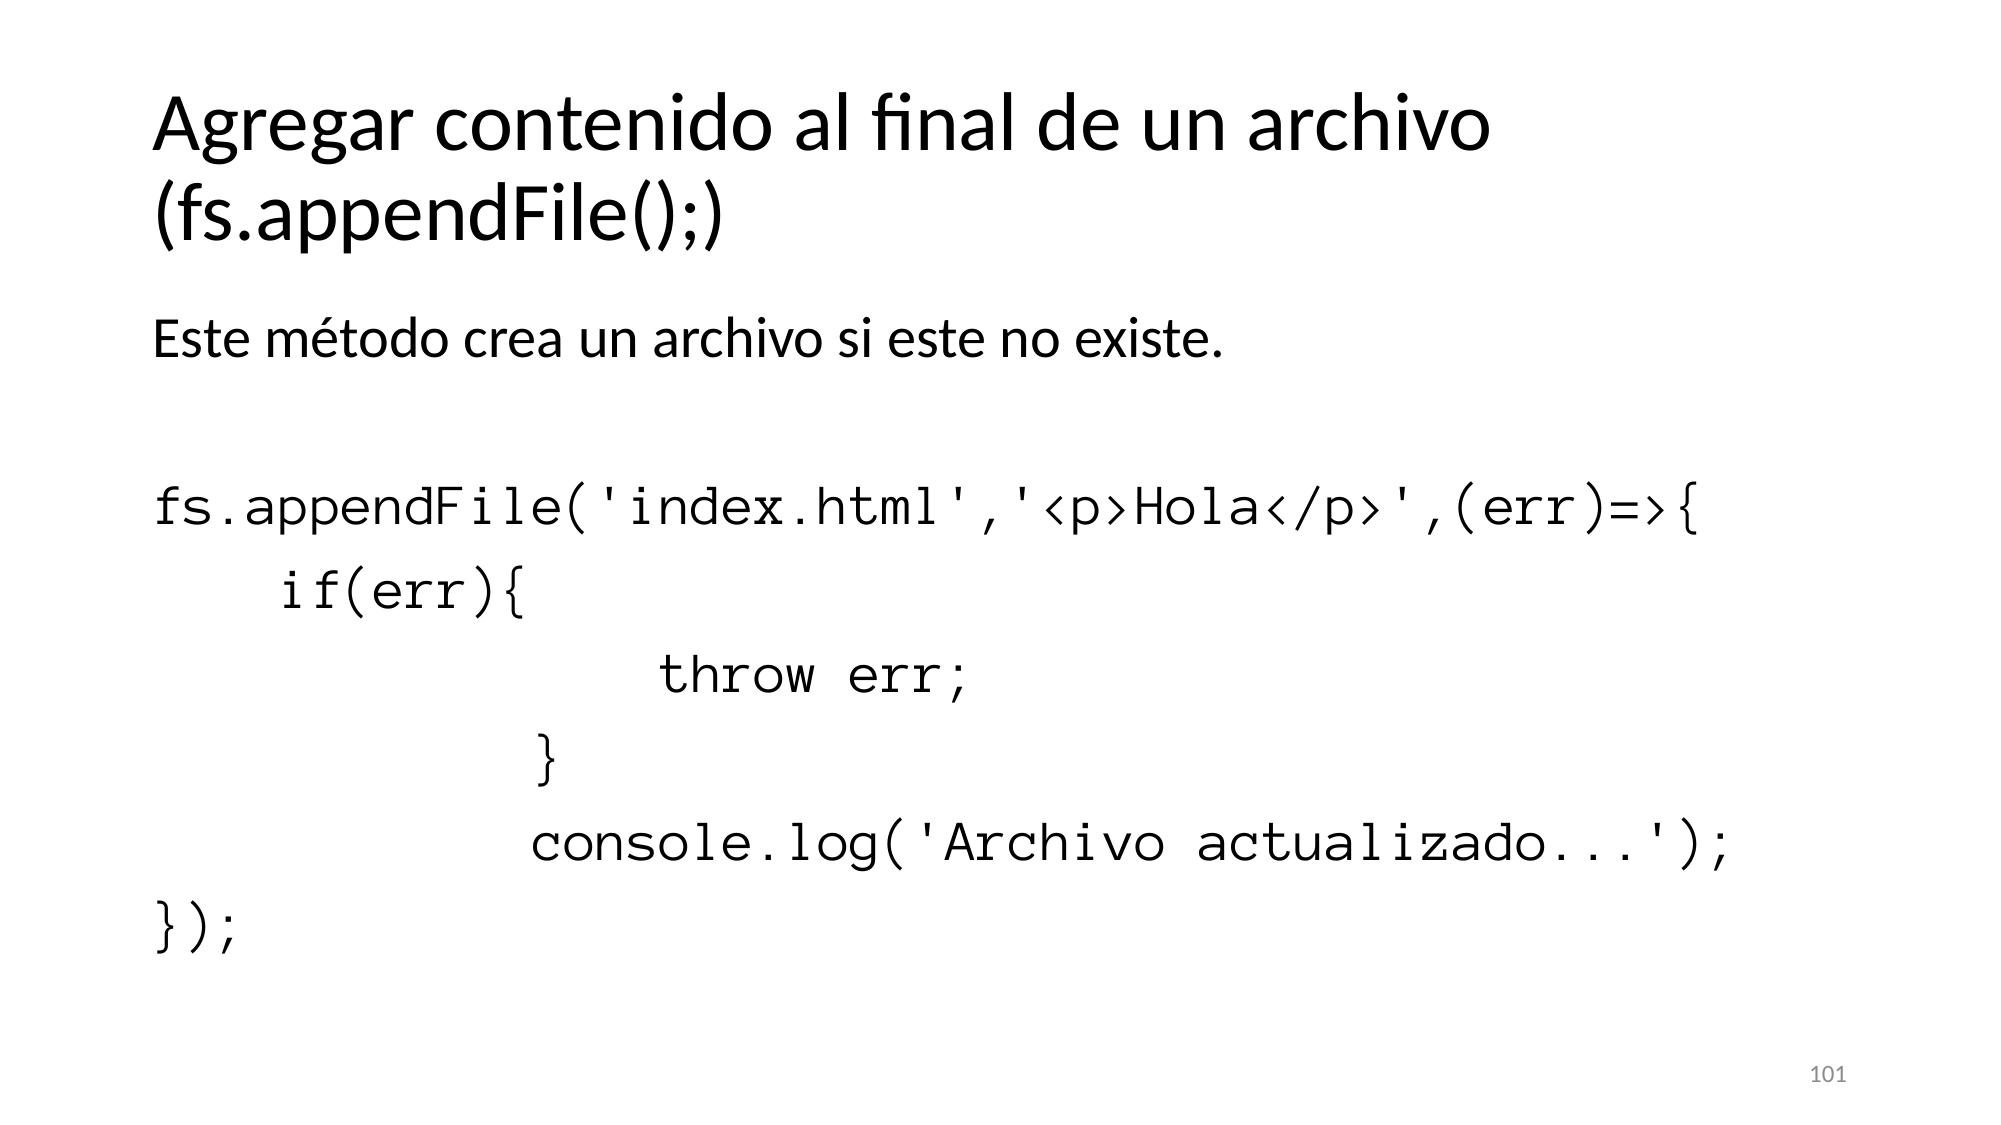

# Agregar contenido al final de un archivo (fs.appendFile();)
Este método crea un archivo si este no existe.

fs.appendFile('index.html','<p>Hola</p>',(err)=>{
    if(err){
                throw err;
            }
            console.log('Archivo actualizado...');
});

101